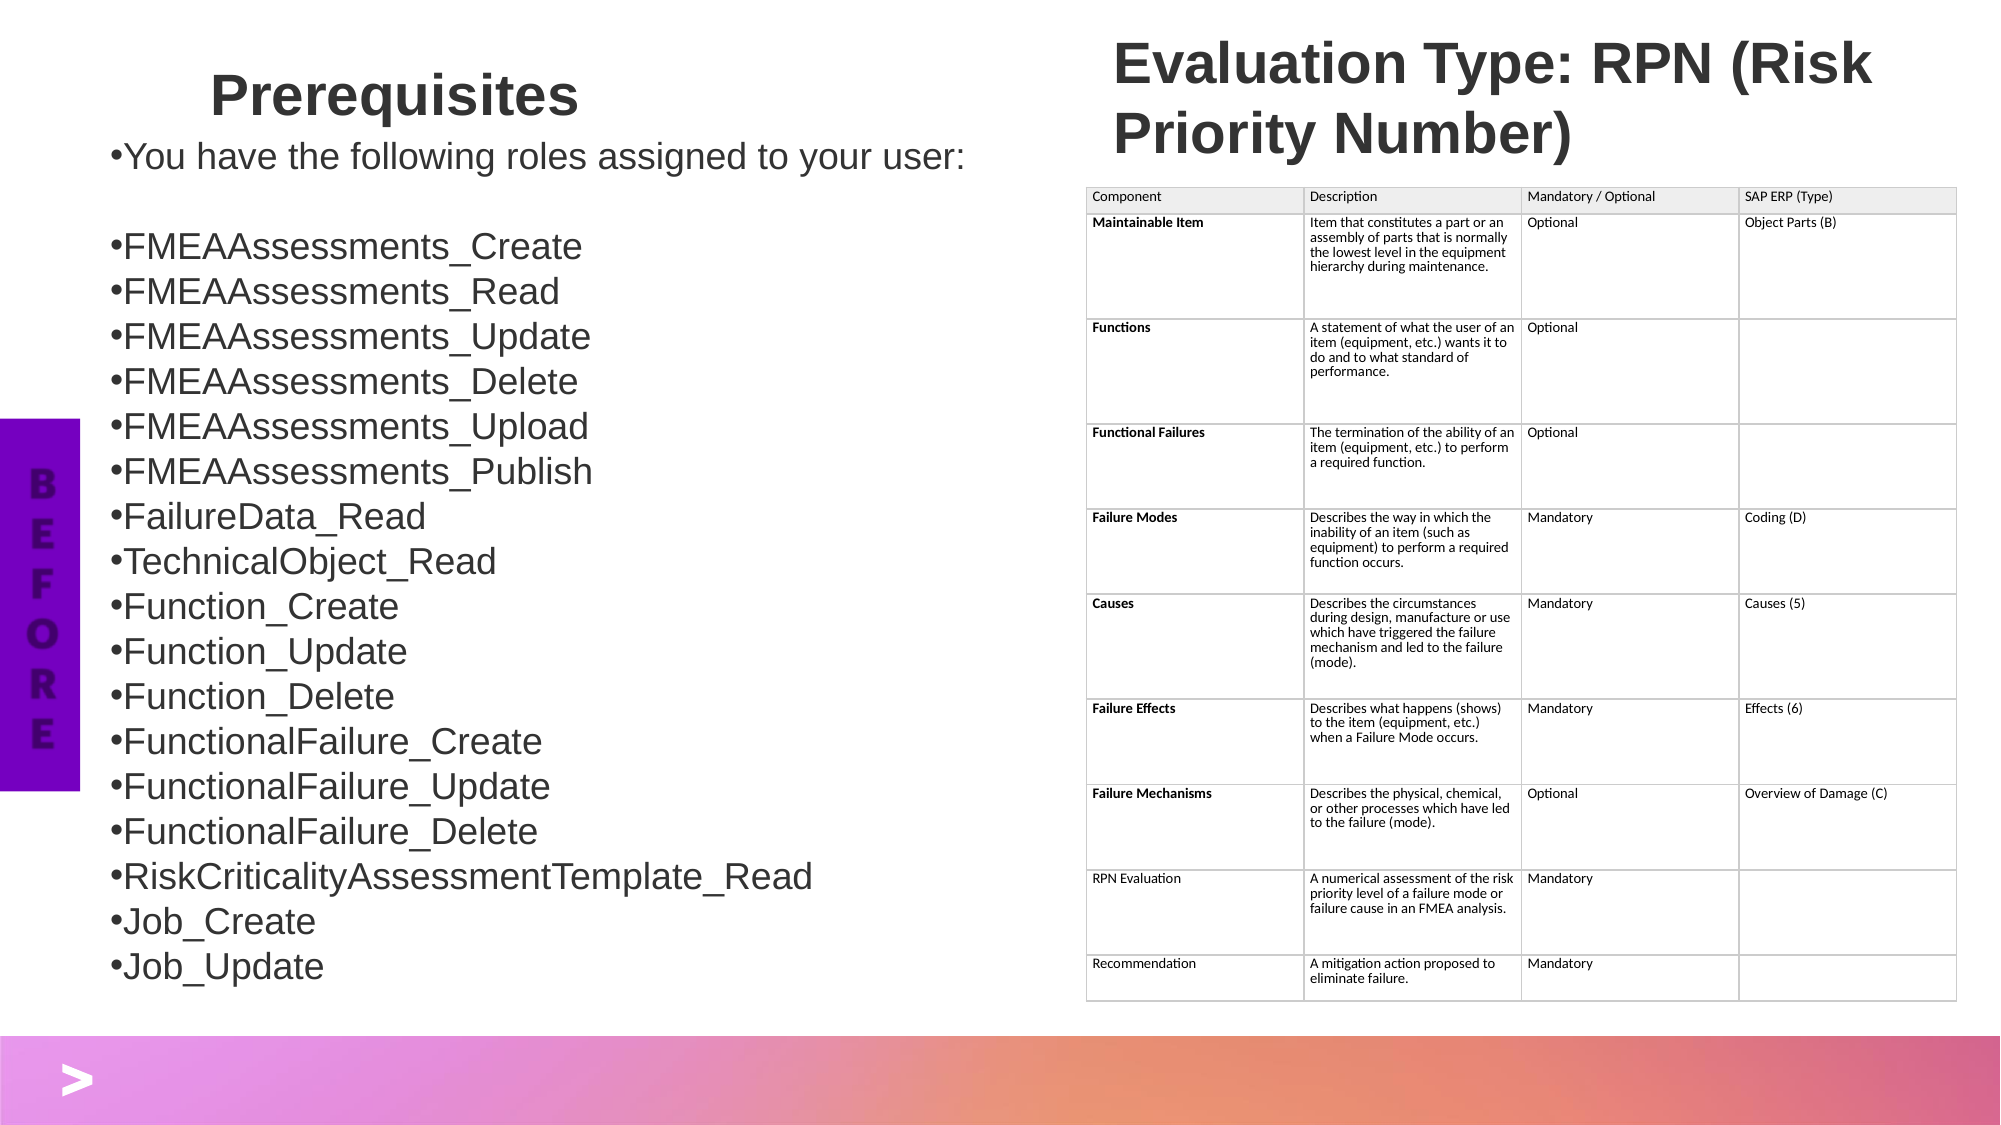

Evaluation Type: RPN (Risk Priority Number)

# Prerequisites
You have the following roles assigned to your user:

FMEAAssessments_Create
FMEAAssessments_Read
FMEAAssessments_Update
FMEAAssessments_Delete
FMEAAssessments_Upload
FMEAAssessments_Publish
FailureData_Read
TechnicalObject_Read
Function_Create
Function_Update
Function_Delete
FunctionalFailure_Create
FunctionalFailure_Update
FunctionalFailure_Delete
RiskCriticalityAssessmentTemplate_Read
Job_Create
Job_Update

| Component | Description | Mandatory / Optional | SAP ERP (Type) |
| --- | --- | --- | --- |
| Maintainable Item | Item that constitutes a part or an assembly of parts that is normally the lowest level in the equipment hierarchy during maintenance. | Optional | Object Parts (B) |
| Functions | A statement of what the user of an item (equipment, etc.) wants it to do and to what standard of performance. | Optional |  |
| Functional Failures | The termination of the ability of an item (equipment, etc.) to perform a required function. | Optional |  |
| Failure Modes | Describes the way in which the inability of an item (such as equipment) to perform a required function occurs. | Mandatory | Coding (D) |
| Causes | Describes the circumstances during design, manufacture or use which have triggered the failure mechanism and led to the failure (mode). | Mandatory | Causes (5) |
| Failure Effects | Describes what happens (shows) to the item (equipment, etc.) when a Failure Mode occurs. | Mandatory | Effects (6) |
| Failure Mechanisms | Describes the physical, chemical, or other processes which have led to the failure (mode). | Optional | Overview of Damage (C) |
| RPN Evaluation | A numerical assessment of the risk priority level of a failure mode or failure cause in an FMEA analysis. | Mandatory |  |
| Recommendation | A mitigation action proposed to eliminate failure​. | Mandatory |  |